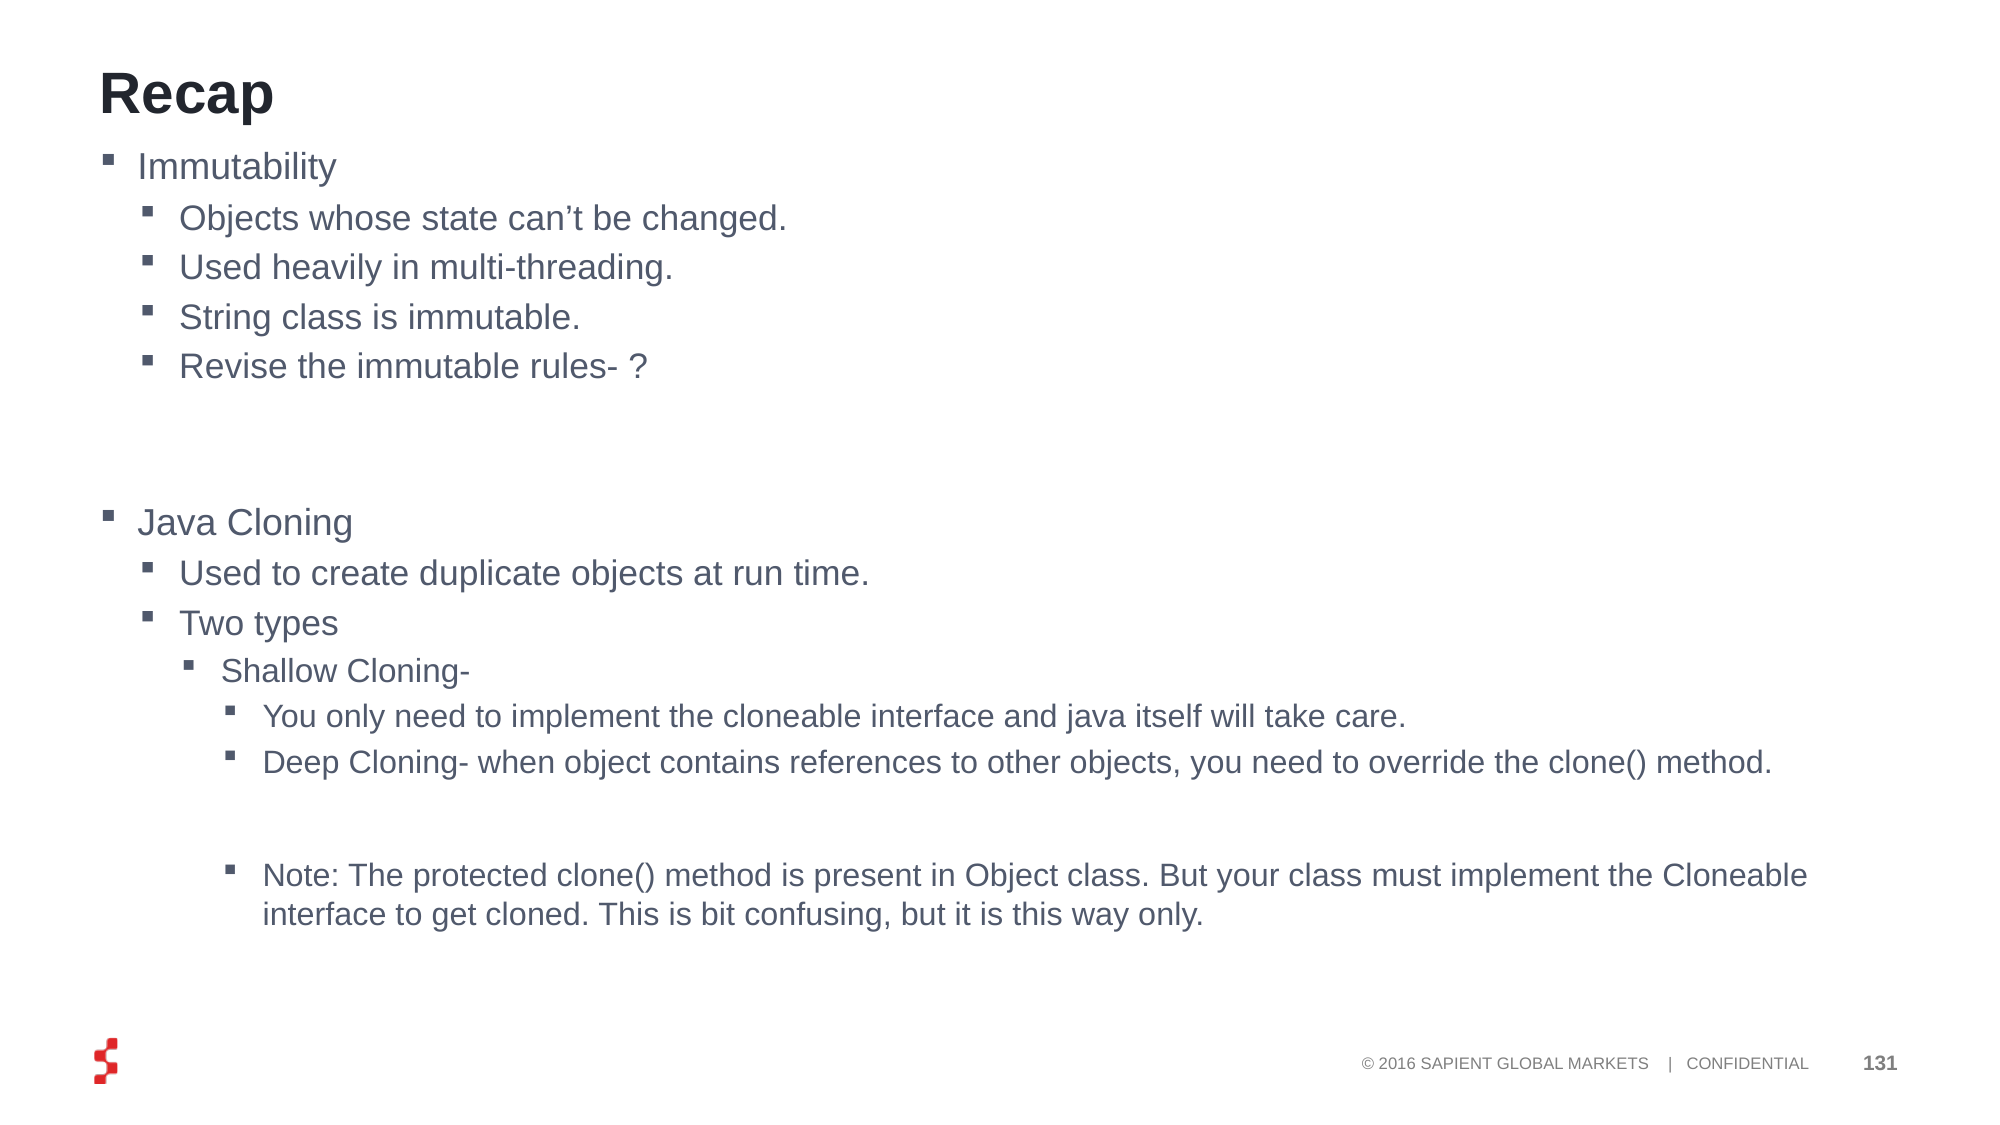

# Recap
Immutability
Objects whose state can’t be changed.
Used heavily in multi-threading.
String class is immutable.
Revise the immutable rules- ?

Java Cloning
Used to create duplicate objects at run time.
Two types
Shallow Cloning-
You only need to implement the cloneable interface and java itself will take care.
Deep Cloning- when object contains references to other objects, you need to override the clone() method.

Note: The protected clone() method is present in Object class. But your class must implement the Cloneable interface to get cloned. This is bit confusing, but it is this way only.